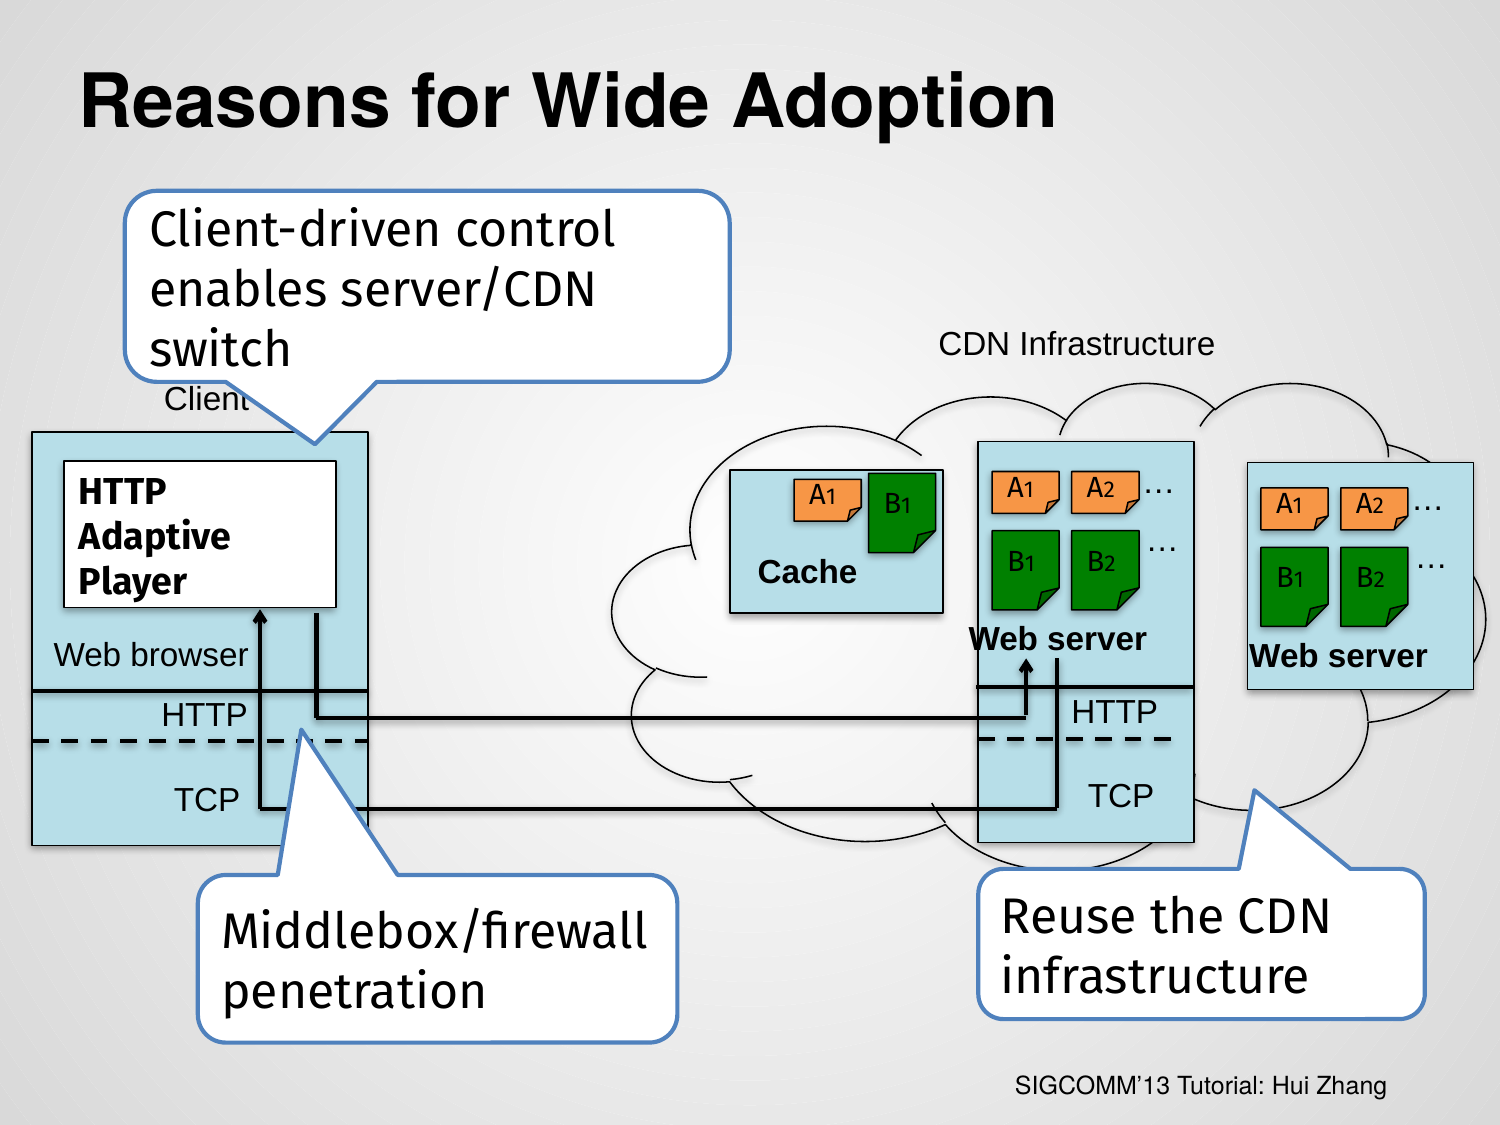

# Reasons for Wide Adoption
Client-driven control enables server/CDN switch
CDN Infrastructure
Client

…
HTTP Adaptive Player

…

A1
A2
B1
A1
A1
A2
…
…
B1
B2
Cache
B1
B2
Web server
Web browser
Web server
HTTP
HTTP
TCP
TCP
Reuse the CDN infrastructure
Middlebox/firewall penetration